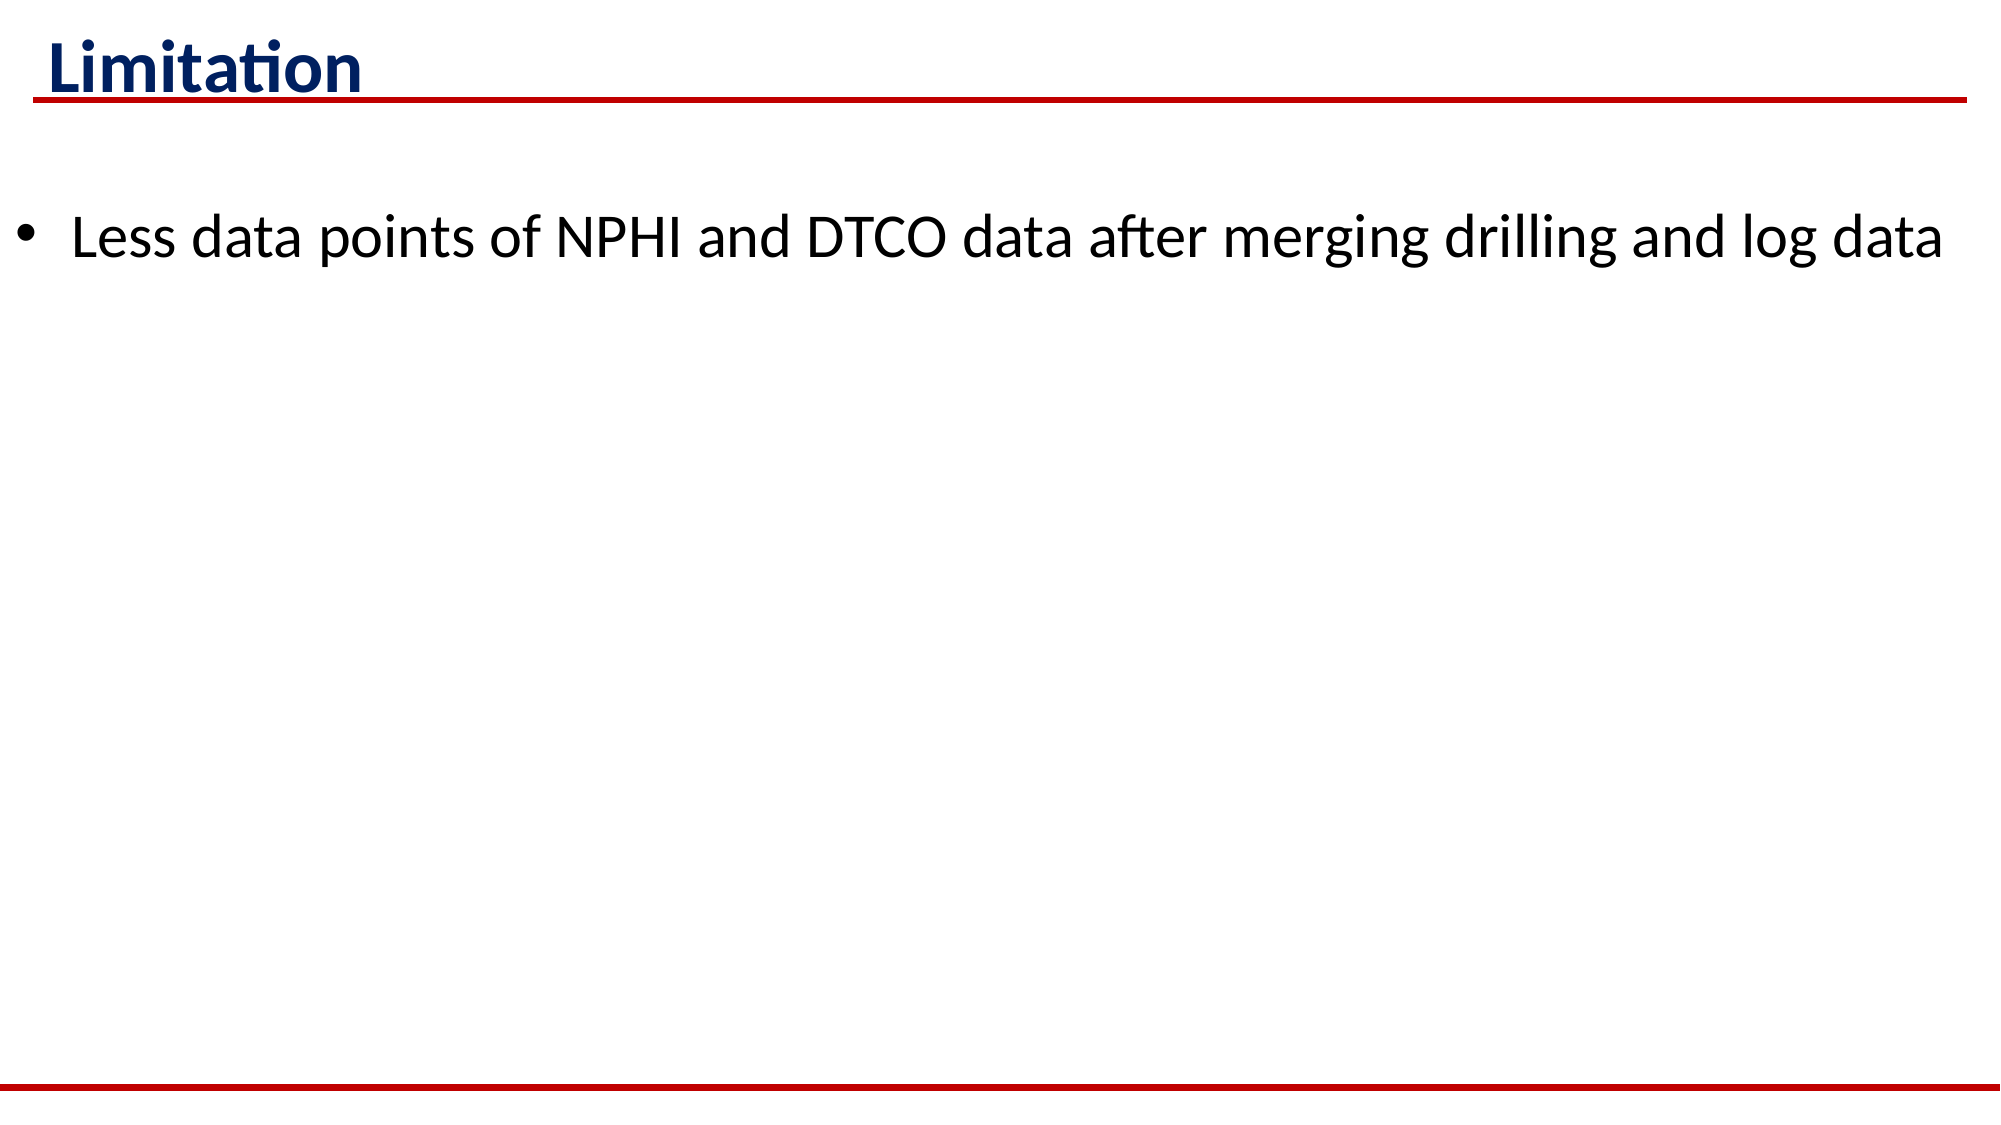

# Limitation
Less data points of NPHI and DTCO data after merging drilling and log data